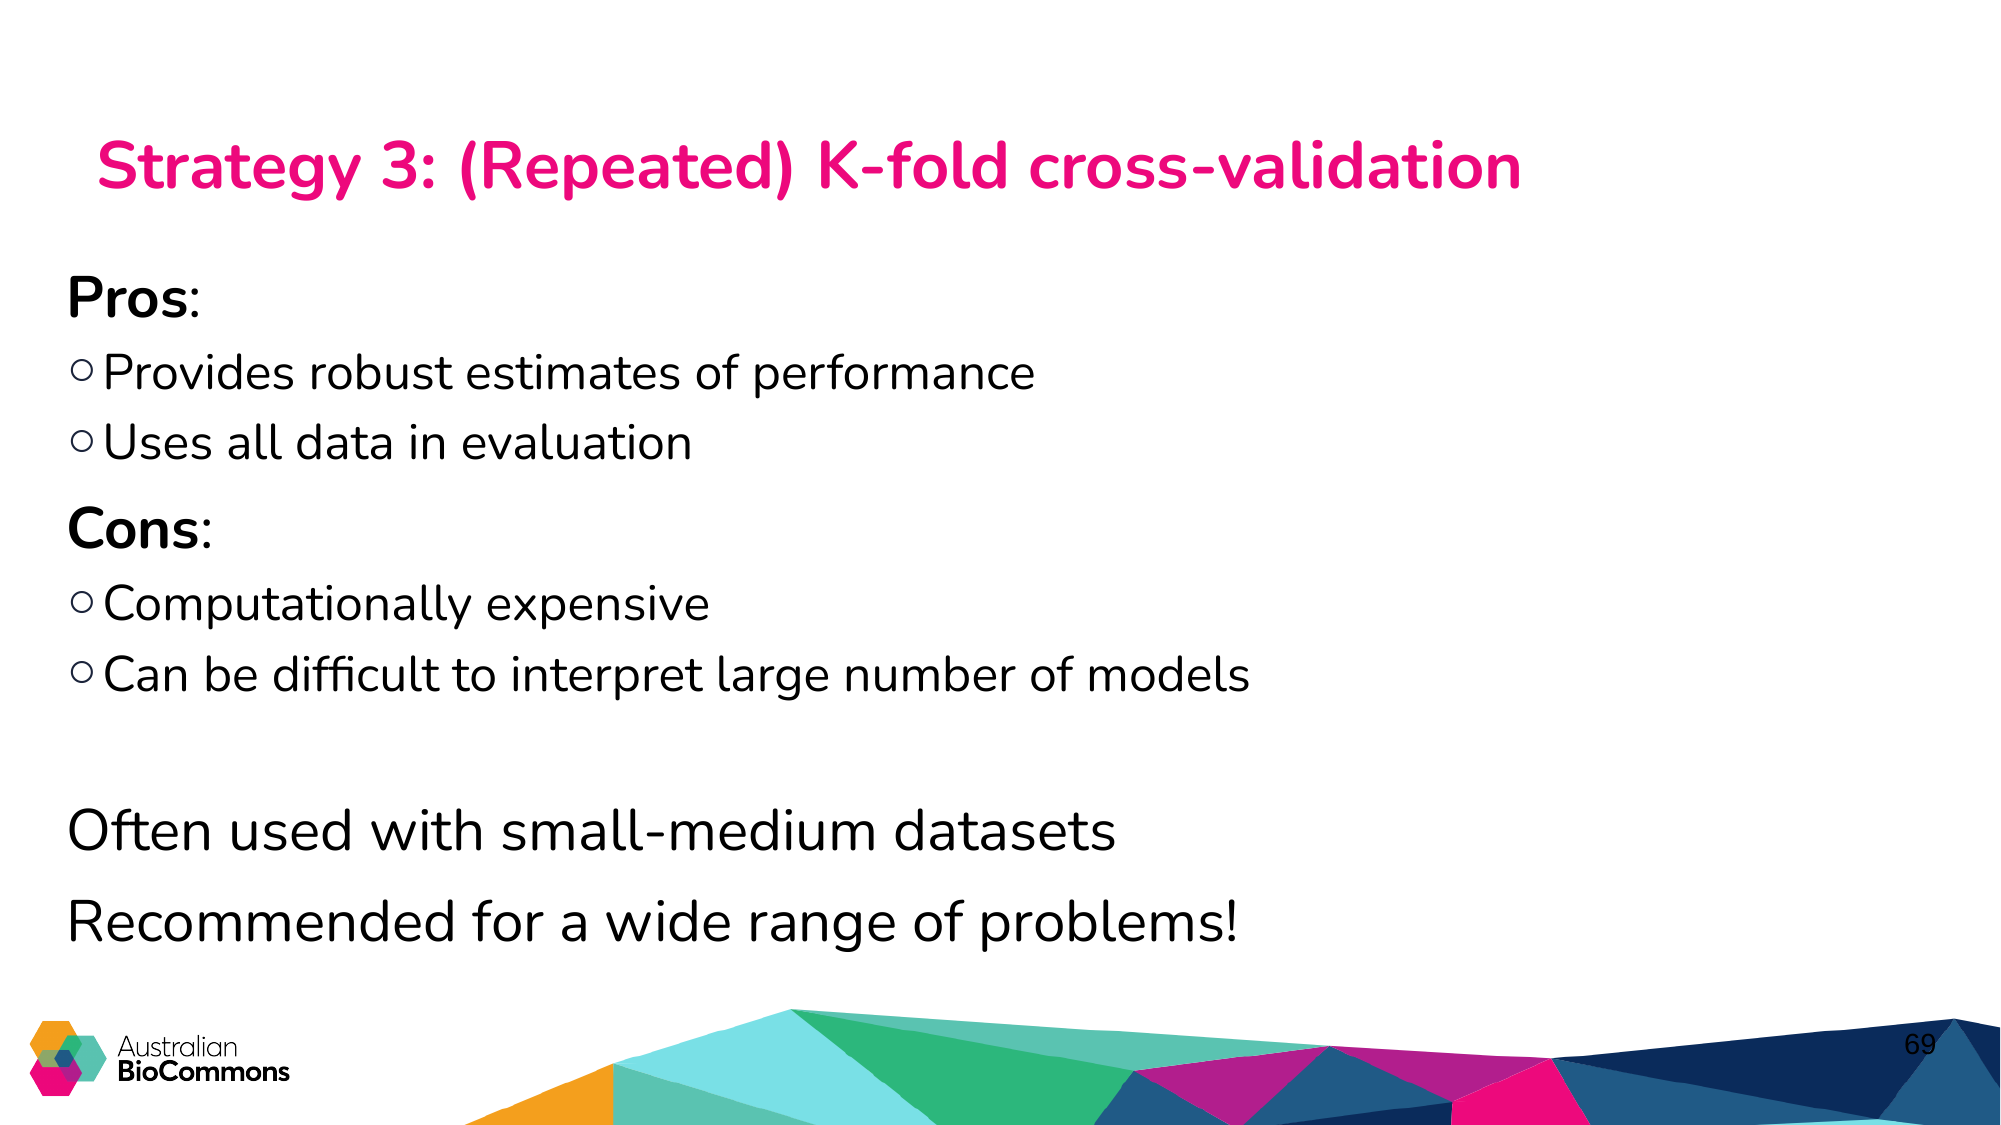

# Strategy 3: (Repeated) K-fold cross-validation
Pros:
Provides robust estimates of performance
Uses all data in evaluation
Cons:
Computationally expensive
Can be difficult to interpret large number of models

Often used with small-medium datasets
Recommended for a wide range of problems!
69